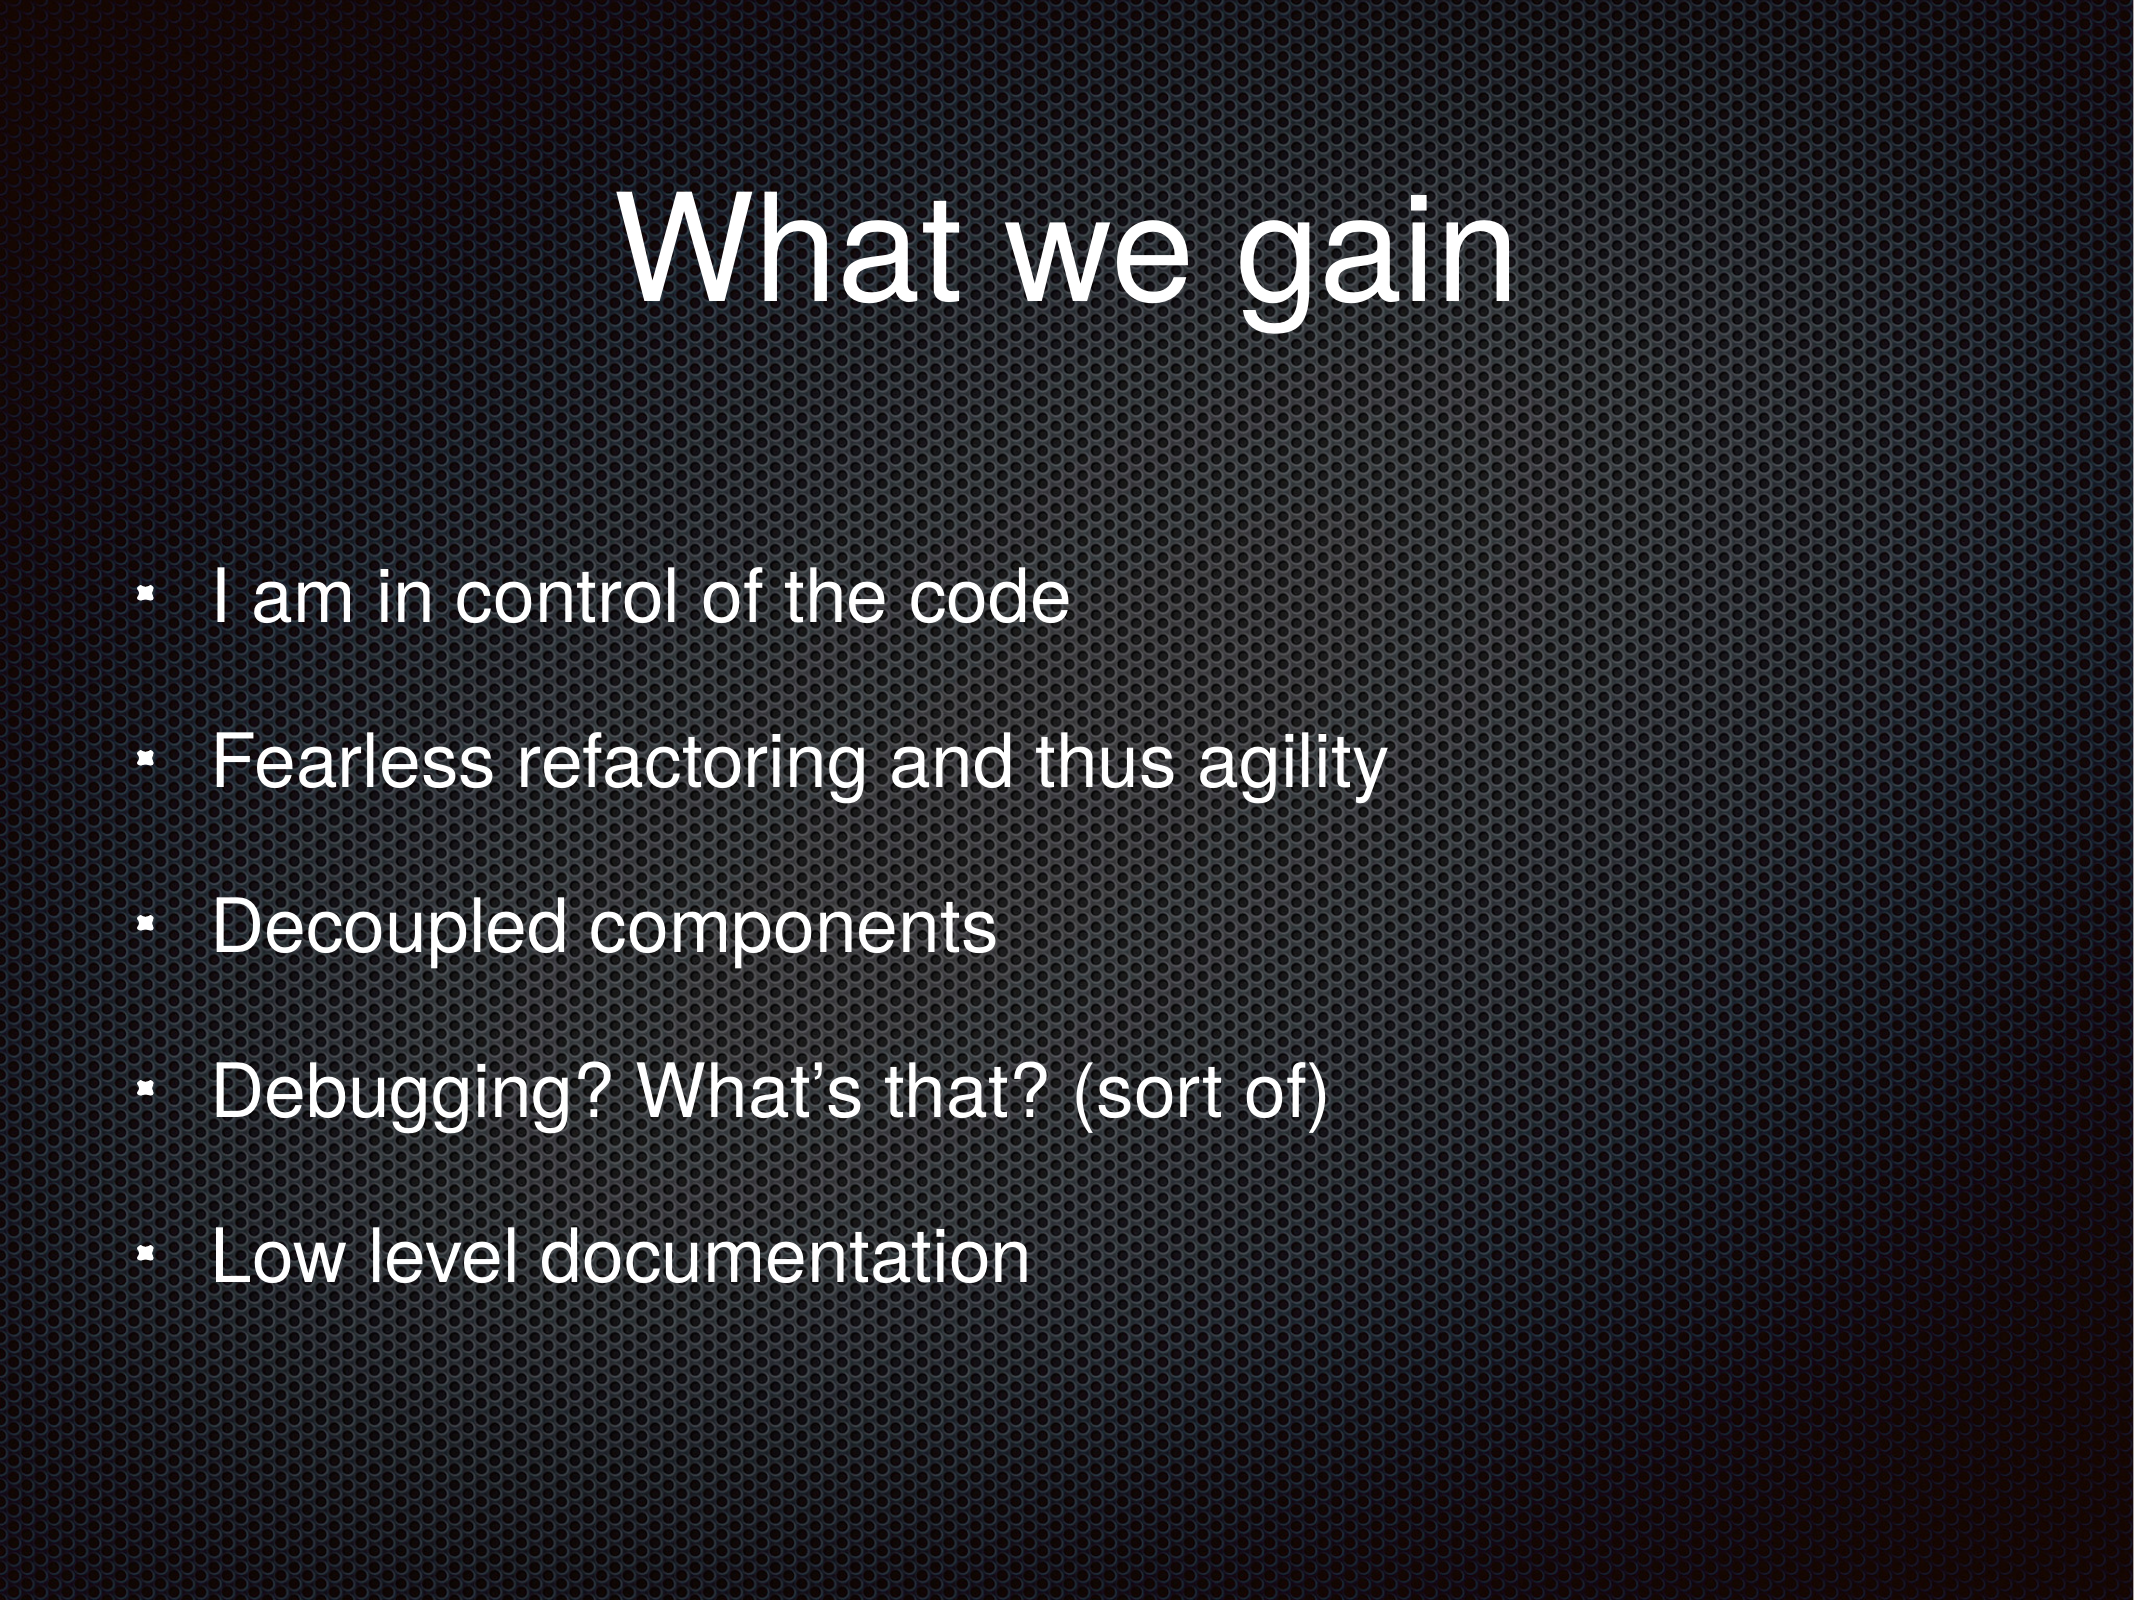

# What we gain
I am in control of the code
Fearless refactoring and thus agility
Decoupled components
Debugging? What’s that? (sort of)
Low level documentation